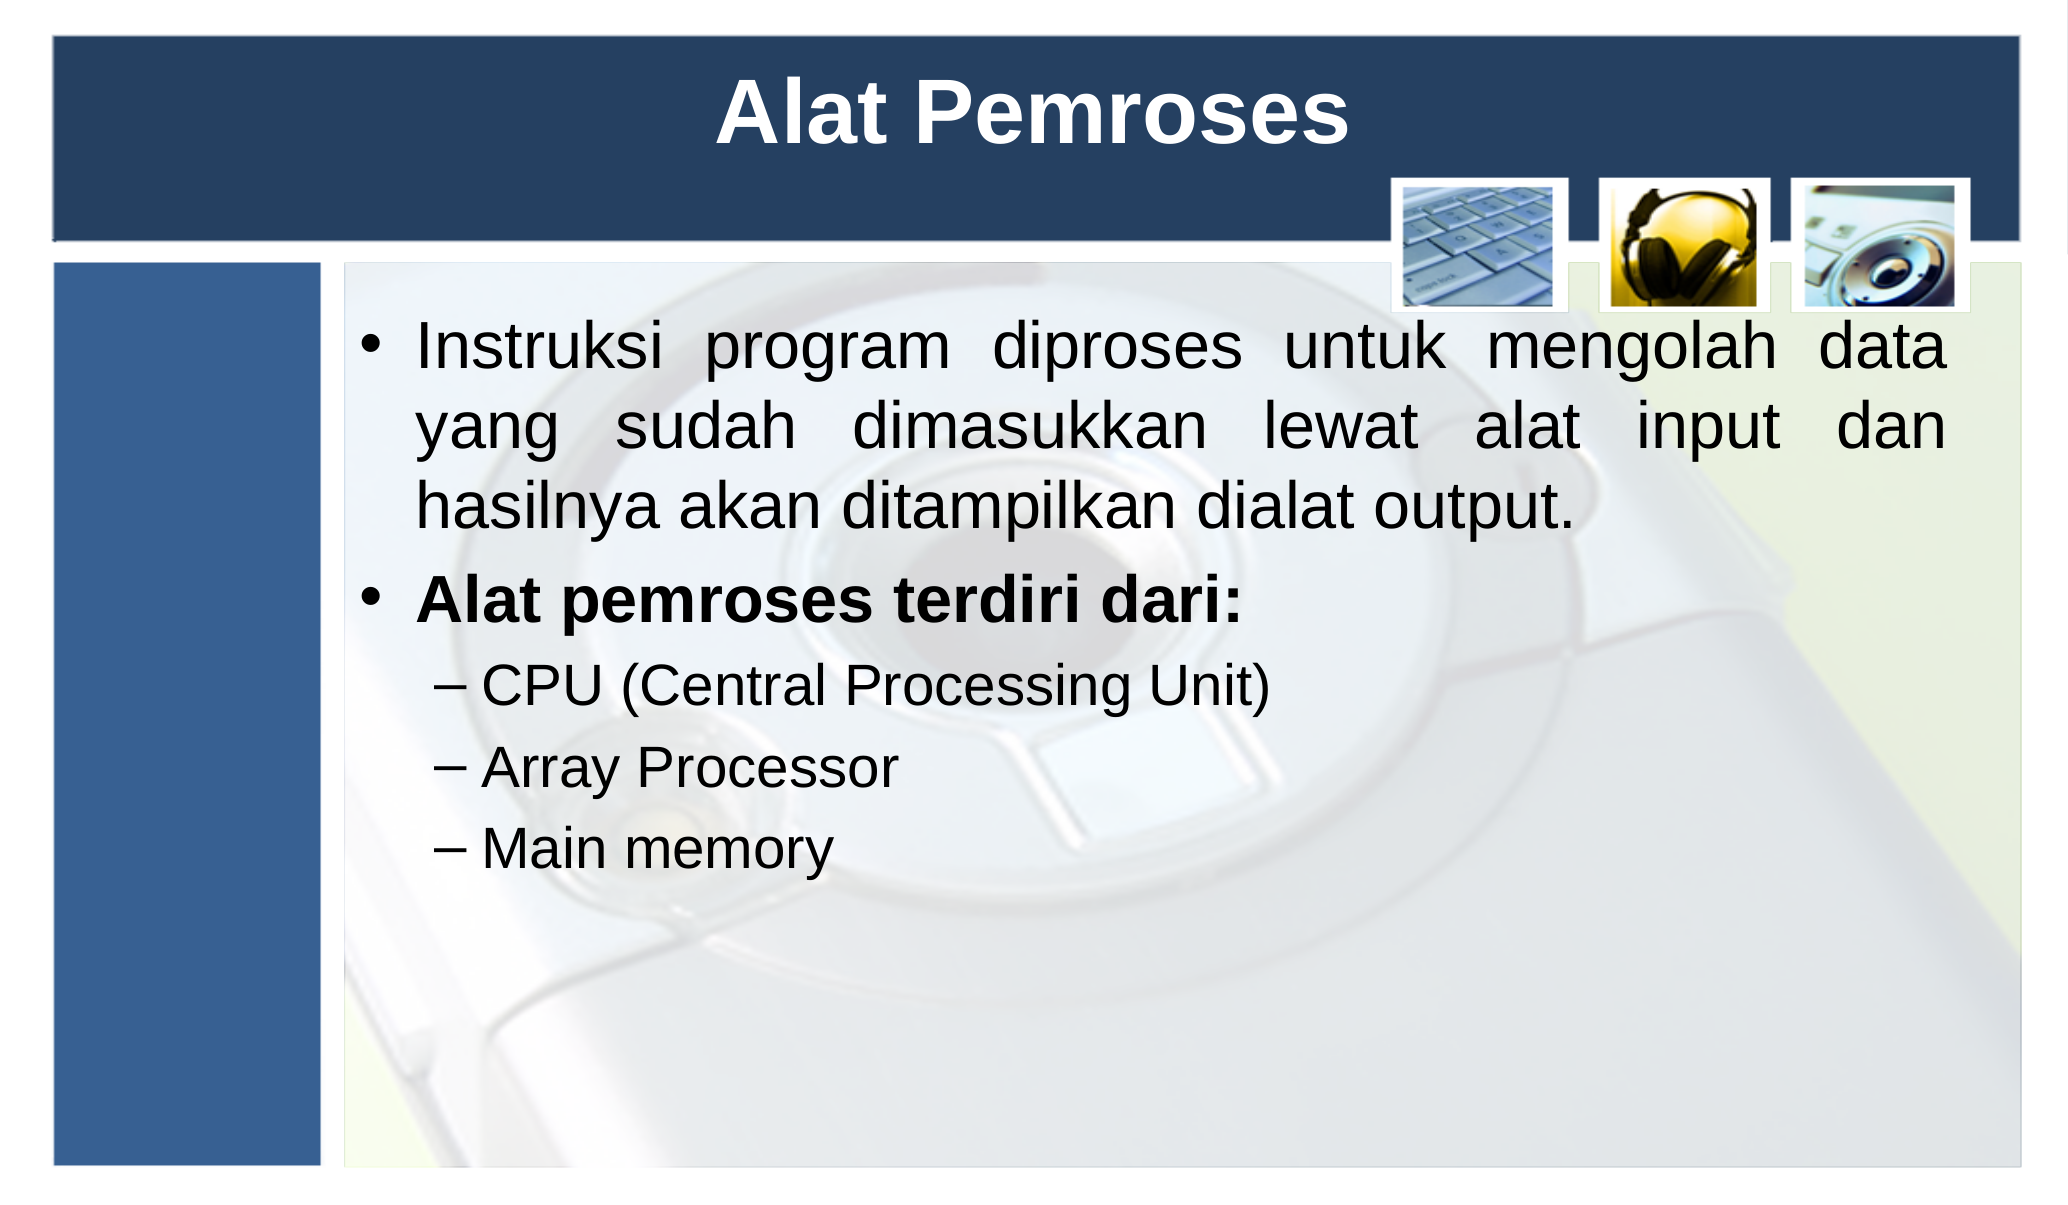

# Alat Pemroses
Instruksi program diproses untuk mengolah data yang sudah dimasukkan lewat alat input dan hasilnya akan ditampilkan dialat output.
Alat pemroses terdiri dari:
CPU (Central Processing Unit)
Array Processor
Main memory